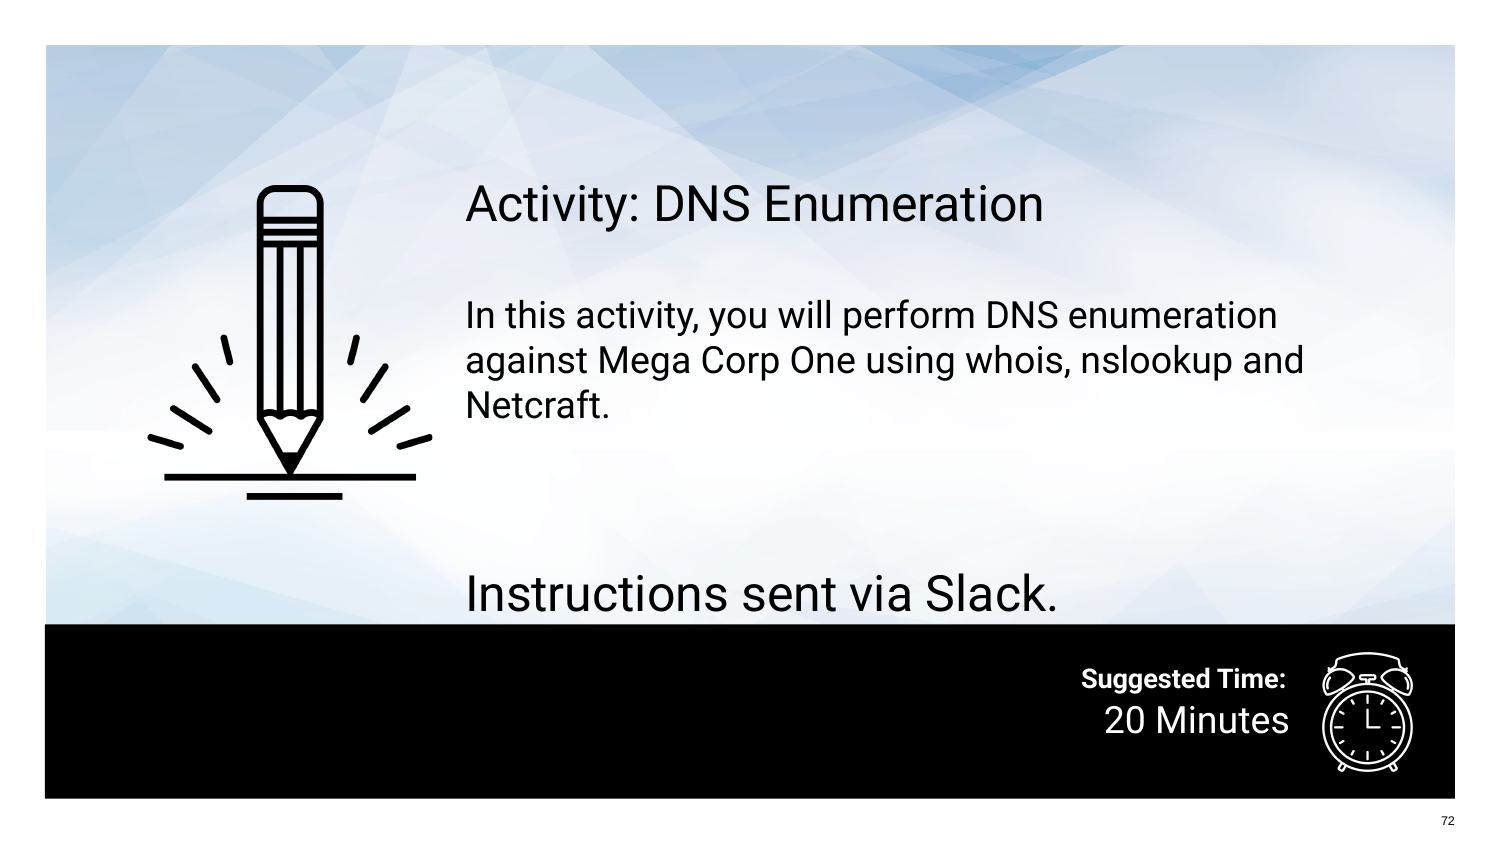

Activity: DNS Enumeration

In this activity, you will perform DNS enumeration against Mega Corp One using whois, nslookup and Netcraft.

Instructions sent via Slack.
# 20 Minutes

72